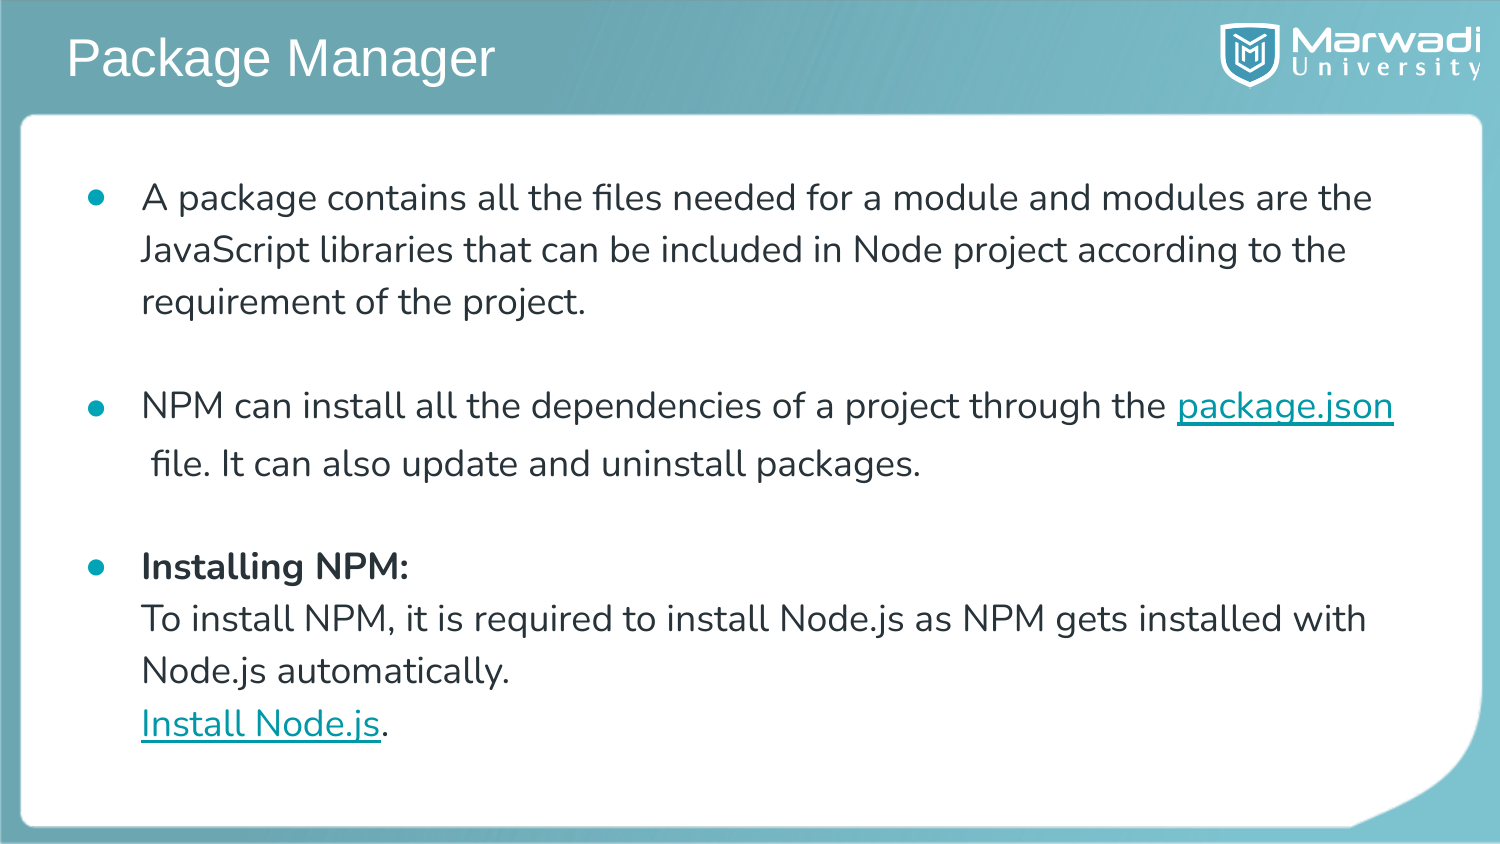

# Package Manager
A package contains all the files needed for a module and modules are the JavaScript libraries that can be included in Node project according to the requirement of the project.

NPM can install all the dependencies of a project through the package.json file. It can also update and uninstall packages.

Installing NPM:
To install NPM, it is required to install Node.js as NPM gets installed with Node.js automatically.
Install Node.js.